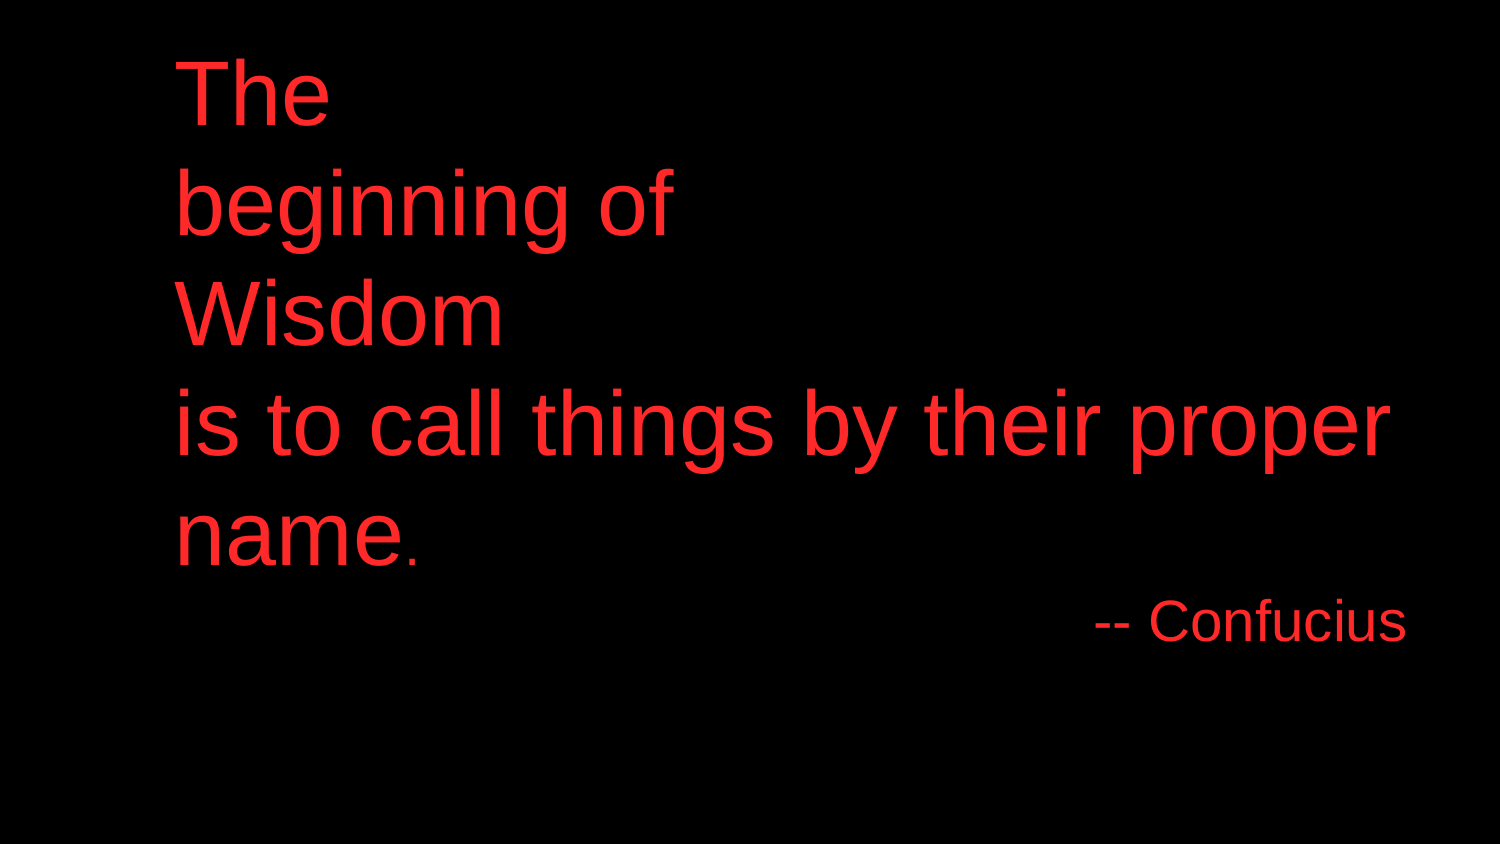

The
beginning of
Wisdom
is to call things by their proper name.
-- Confucius